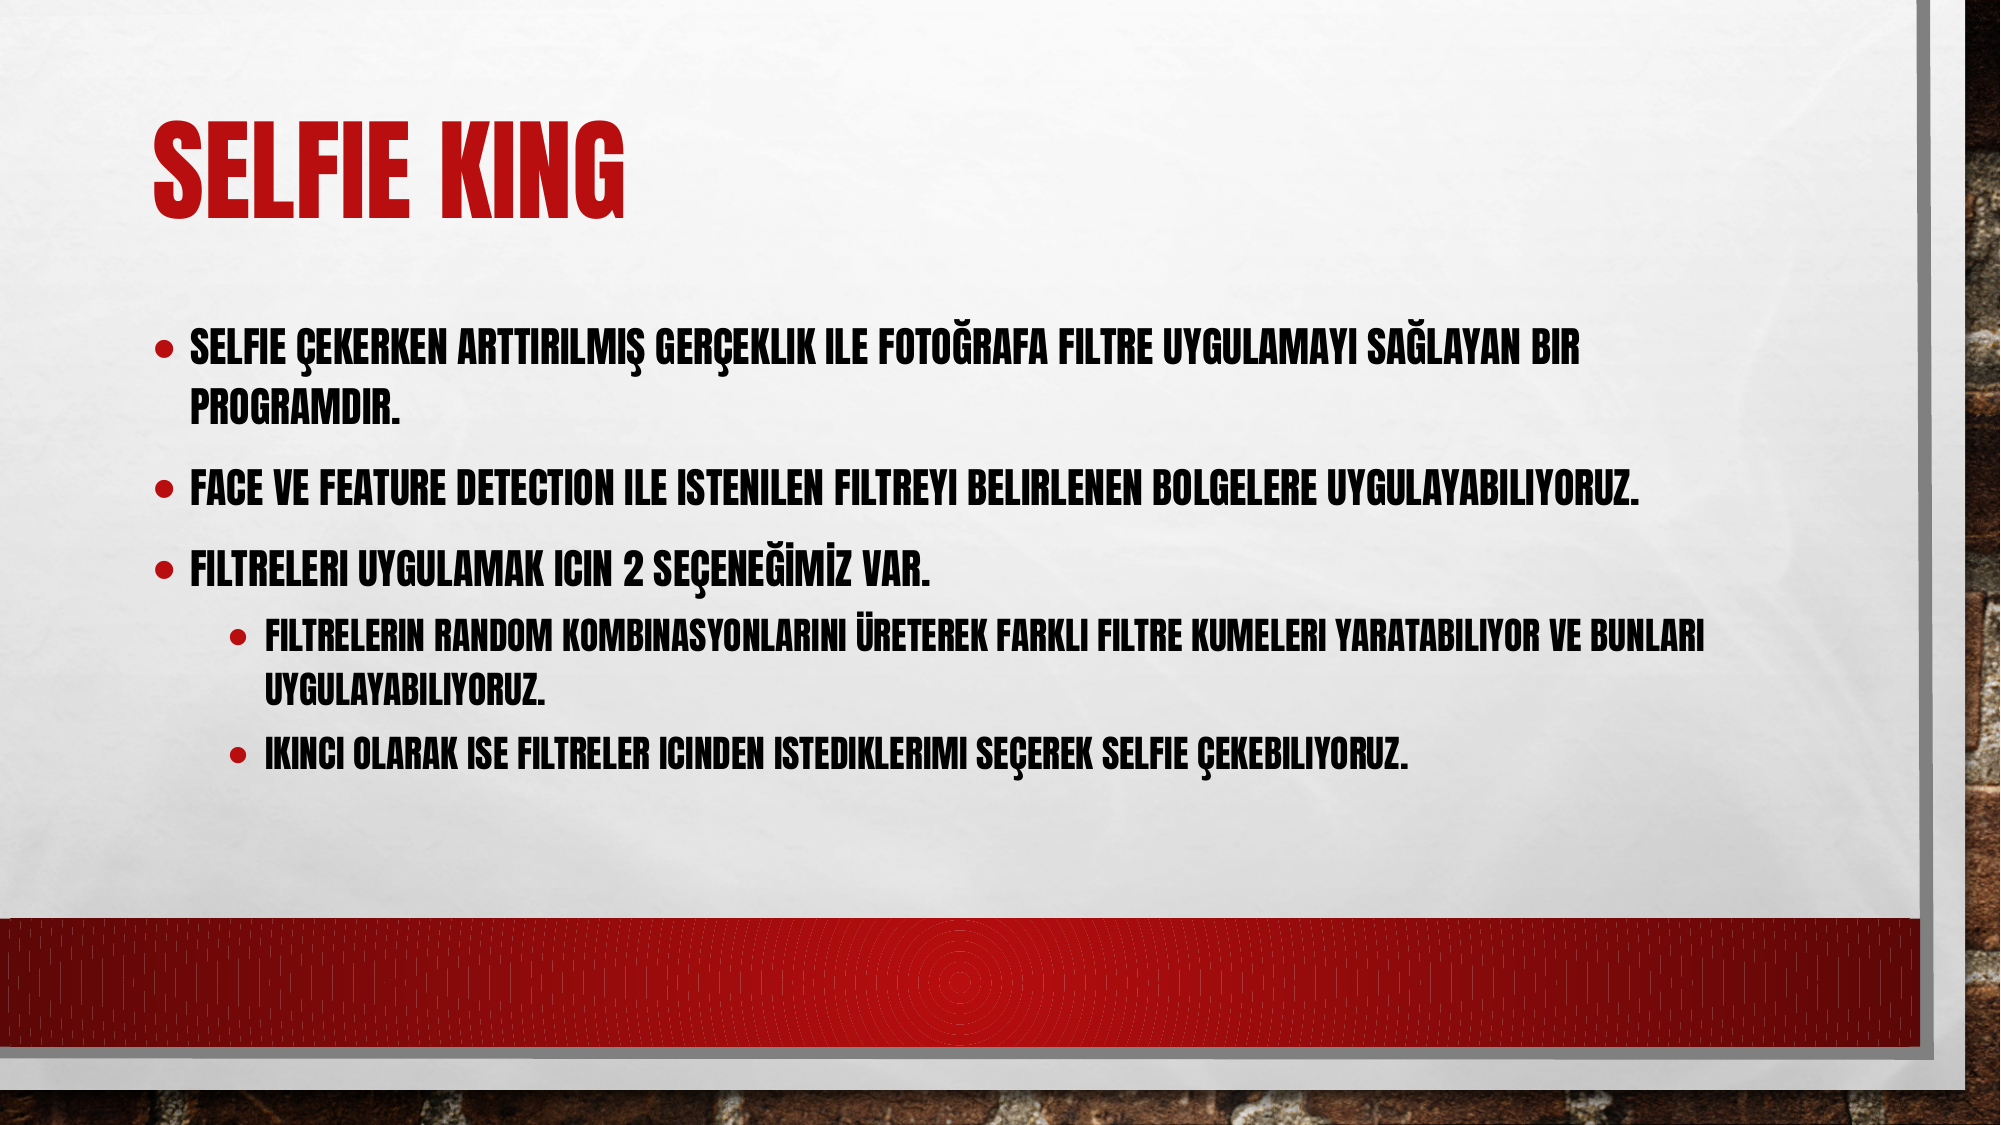

# Selfıe kıng
Selfıe çekerken arttırılmış gerçeklık ıle fotoğrafa filtre uygulamayı sağlayan bir programdır.
Face ve feature detectıon ıle istenilen fıltreyı belirlenen bolgelere uygulayabılıyoruz.
FILTRELERI UYGULAMAK ICIN 2 SEÇENEĞİMİZ VAR.
Fıltrelerın random kombınasyonlarını üreterek Farklı filtre kumelerı yaratabılıyor ve bunları uygulayabılıyoruz.
Ikıncı olarak ıse fıltreler ıcınden ıstedıklerımı seçerek selfıe çekebiliyoruz.